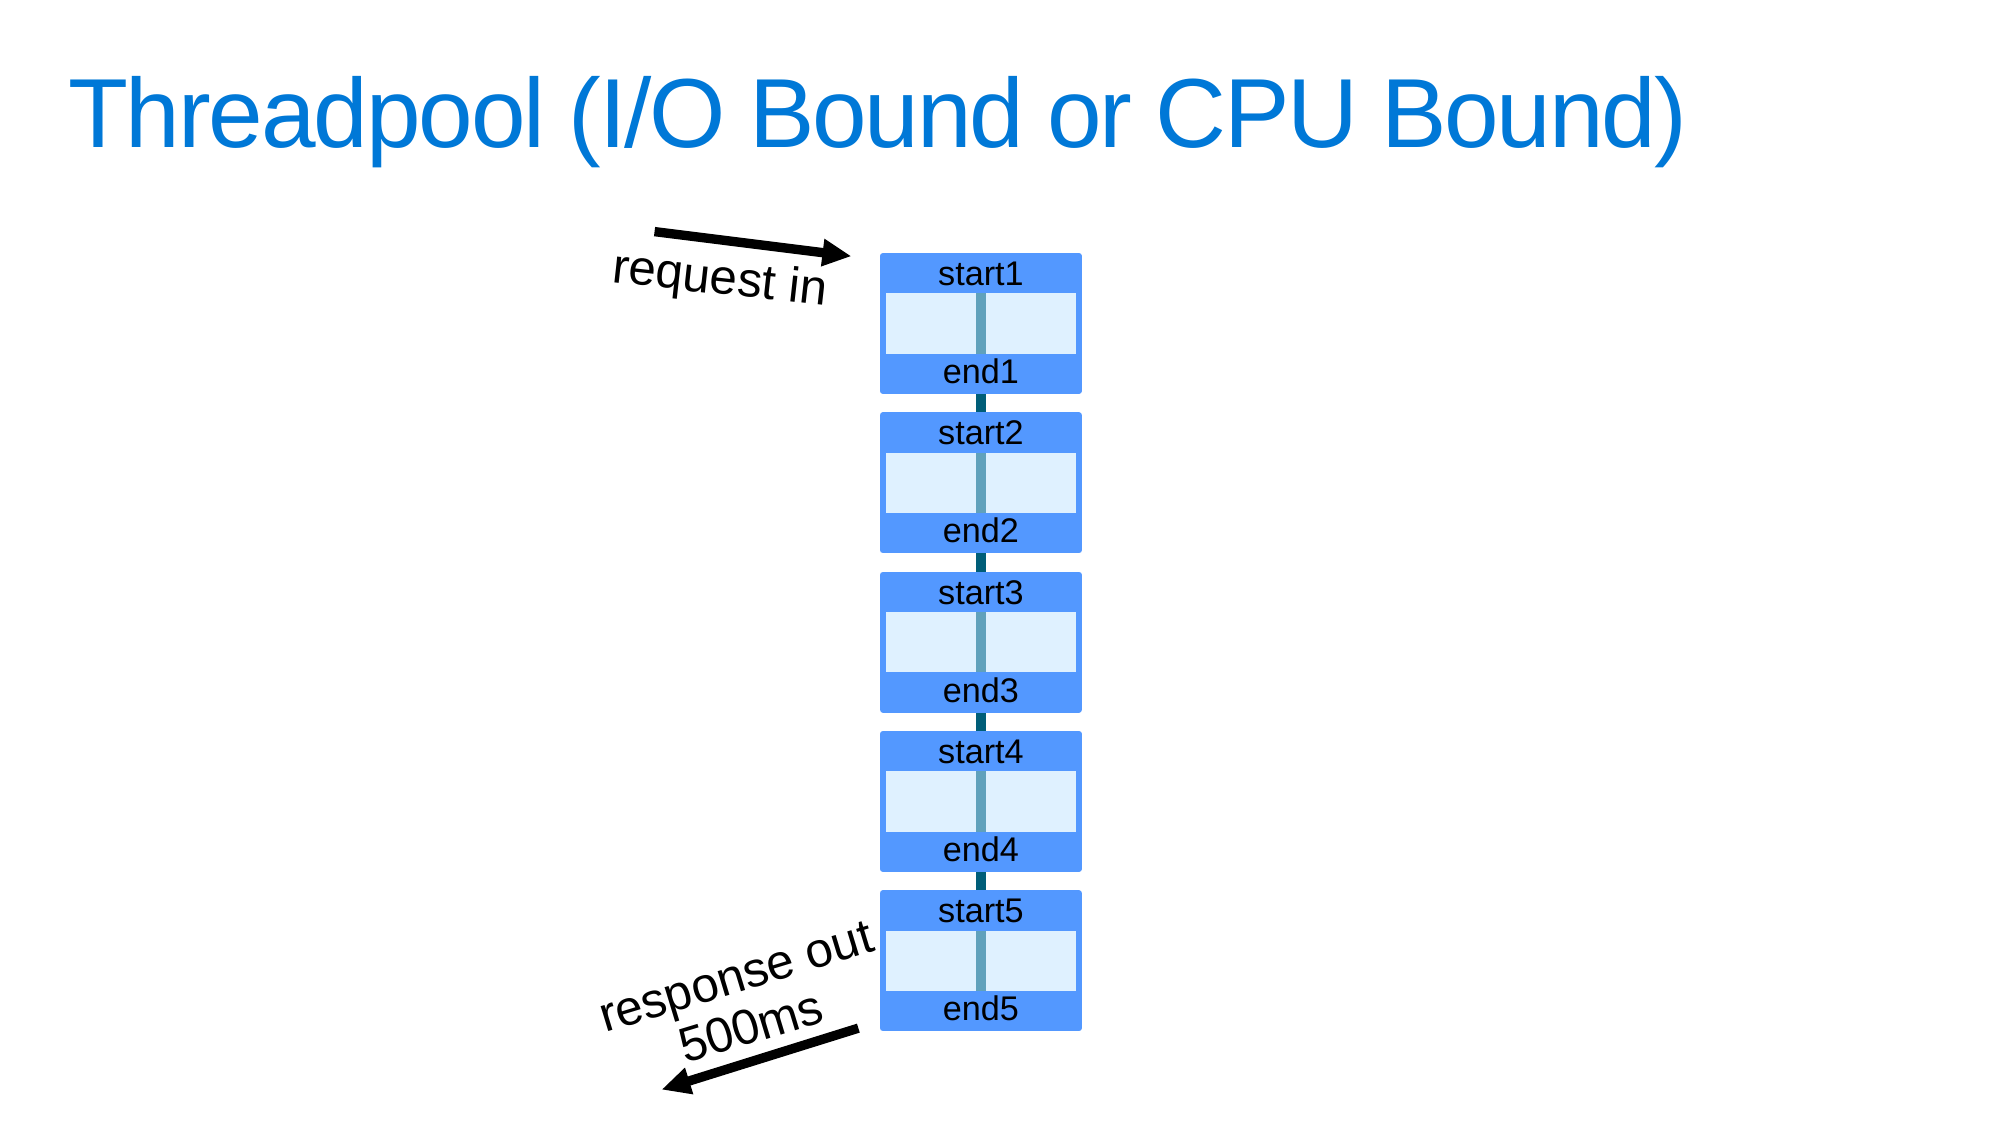

# Threadpool (I/O Bound or CPU Bound)
request in

start1
end1

start2
end2

start3
end3

start4
end4

start5
end5
response out
500ms